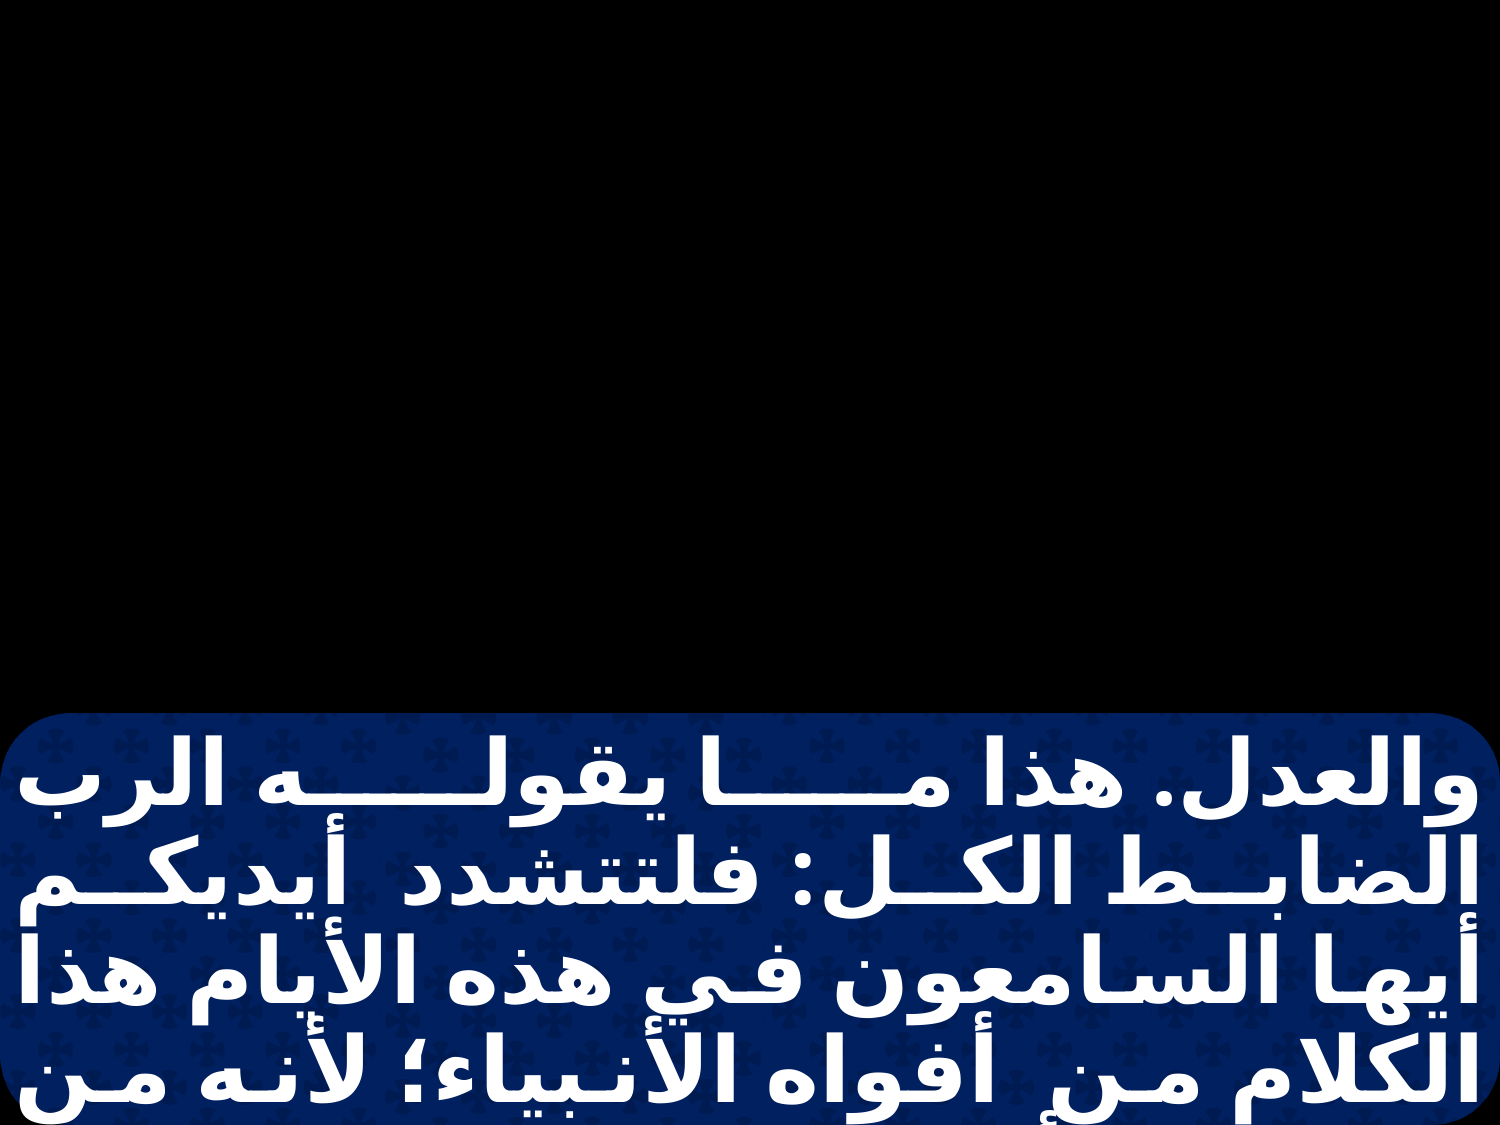

والعدل. هذا ما يقوله الرب الضابط الكل: فلتتشدد  أيديكم أيها السامعون في هذه الأيام هذا الكلام من  أفواه الأنبياء؛ لأنه من يوم وضع أساس بيت الله  الضابط الكل ومنذ يوم بني الهيكل في تلك الأيام